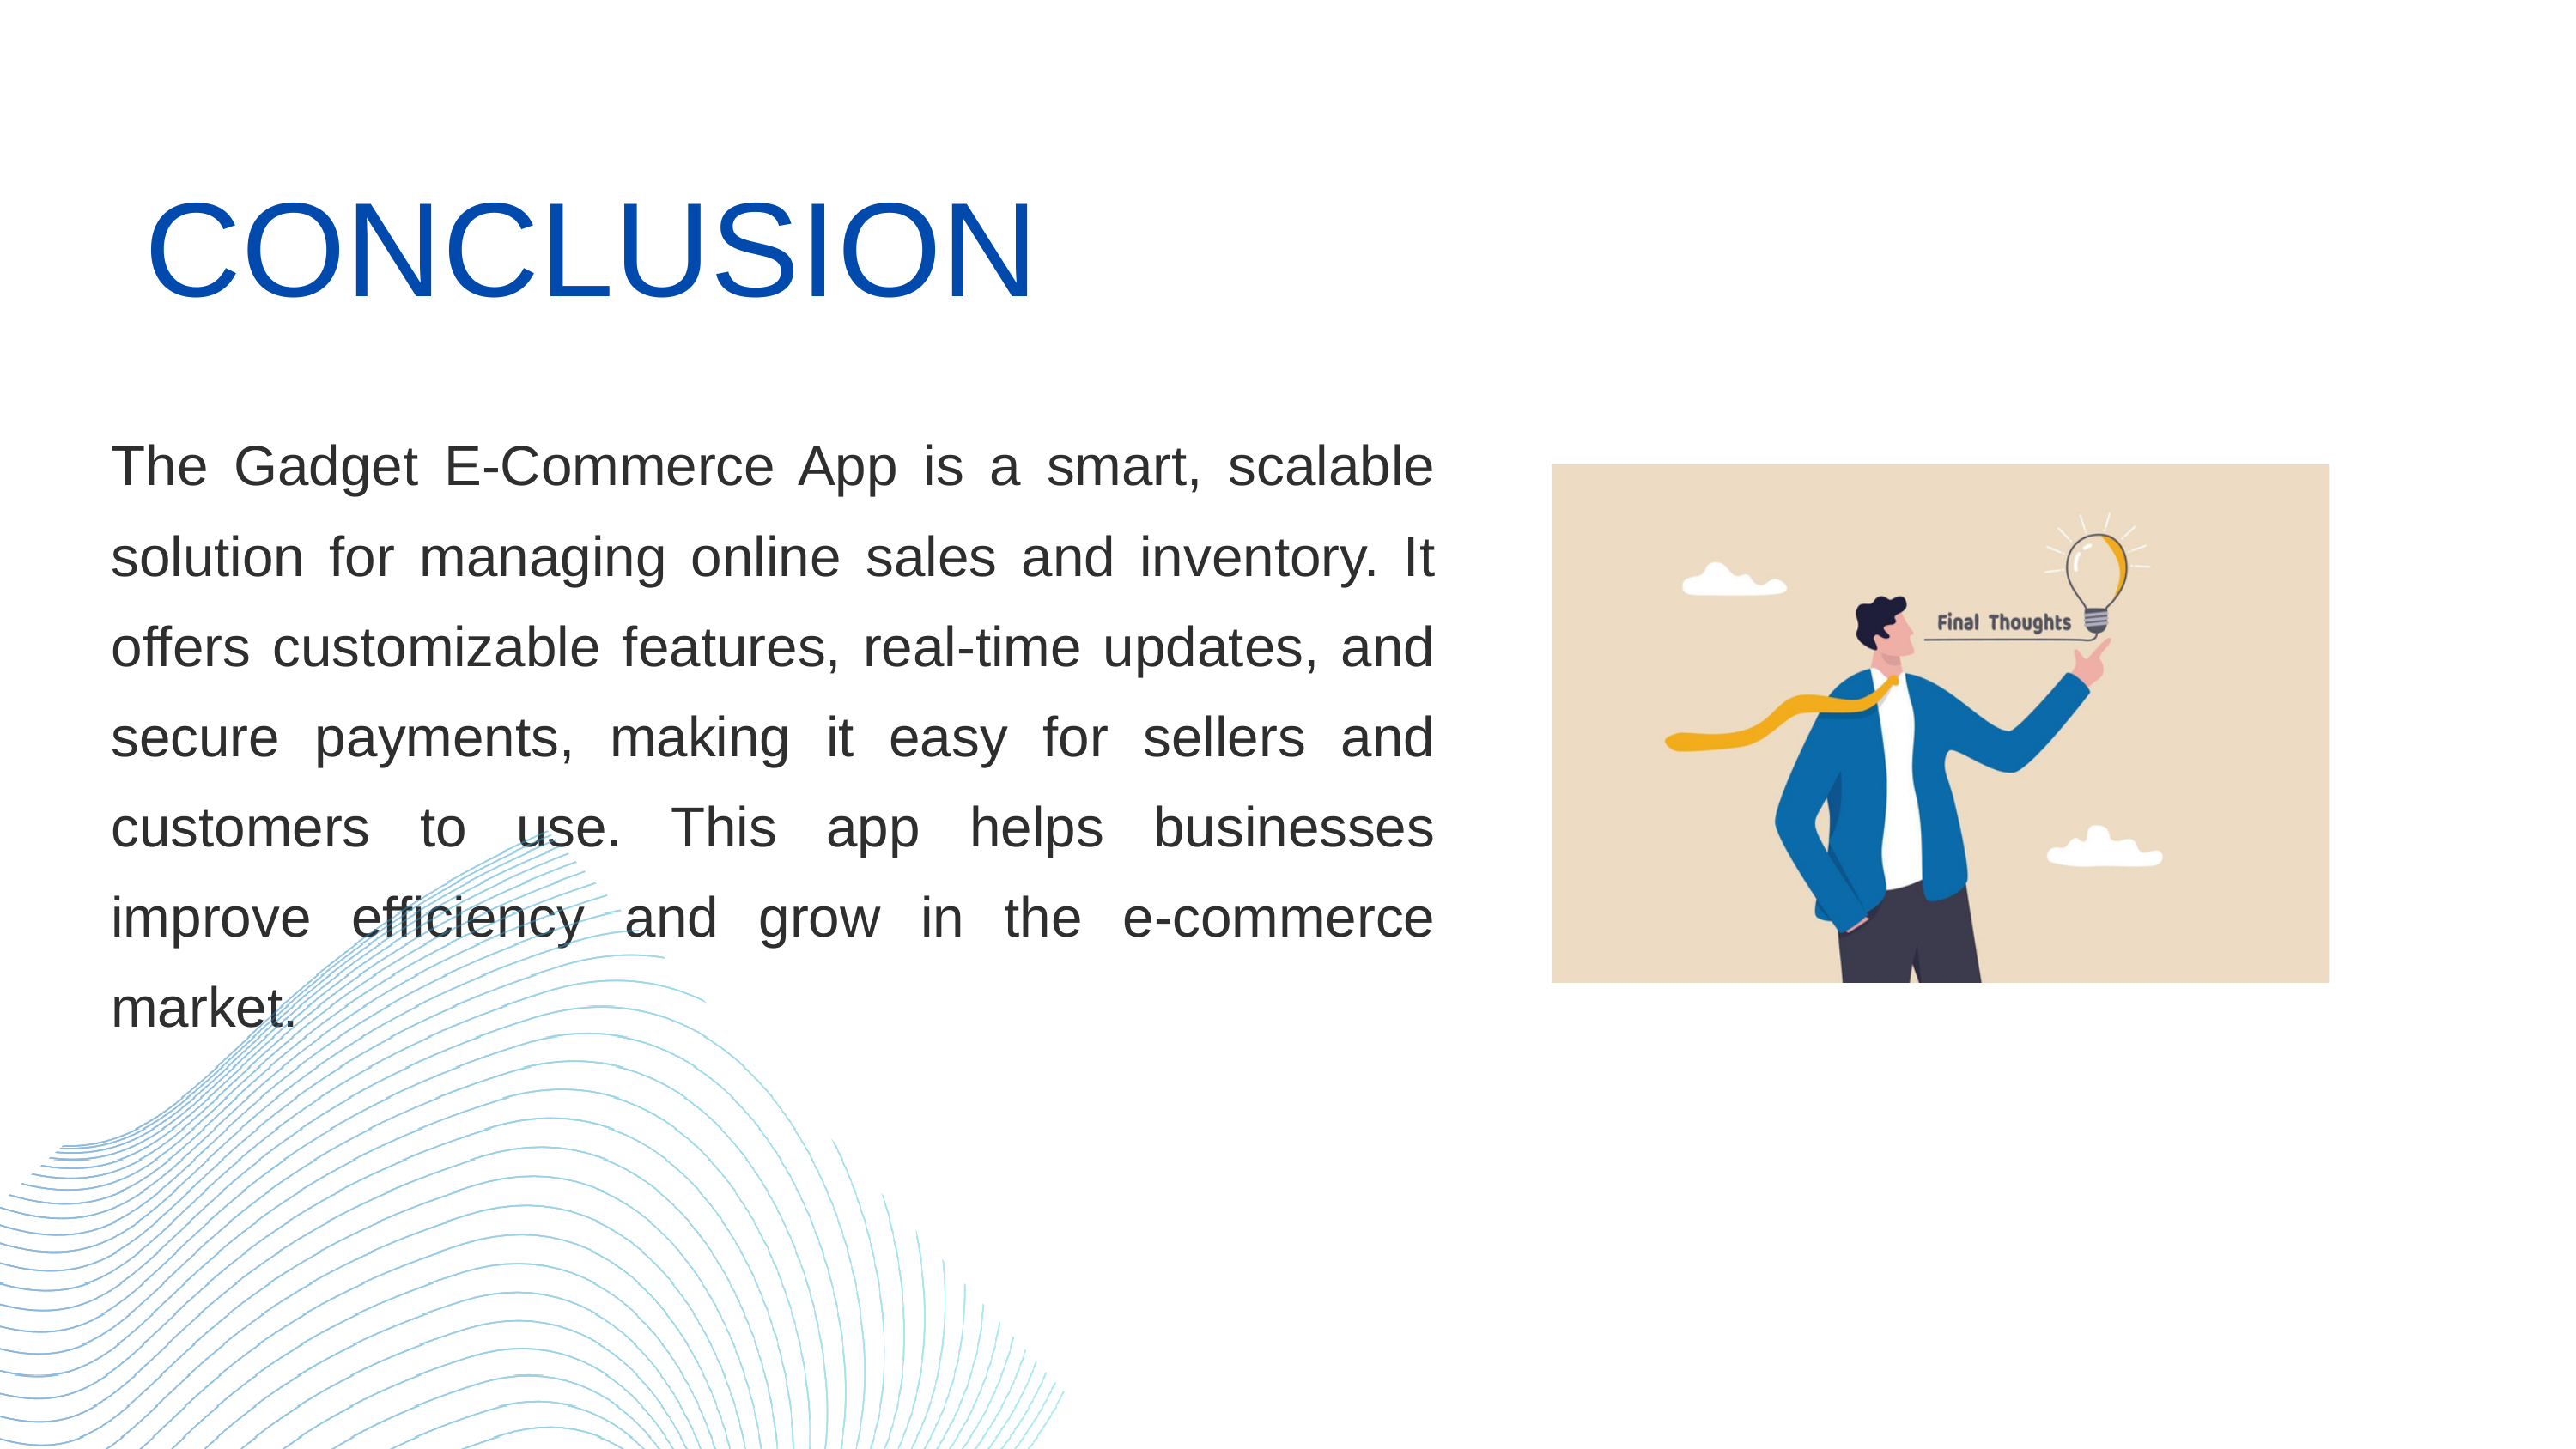

CONCLUSION

The Gadget E-Commerce App is a smart, scalable solution for managing online sales and inventory. It offers customizable features, real-time updates, and secure payments, making it easy for sellers and customers to use. This app helps businesses improve efficiency and grow in the e-commerce market.